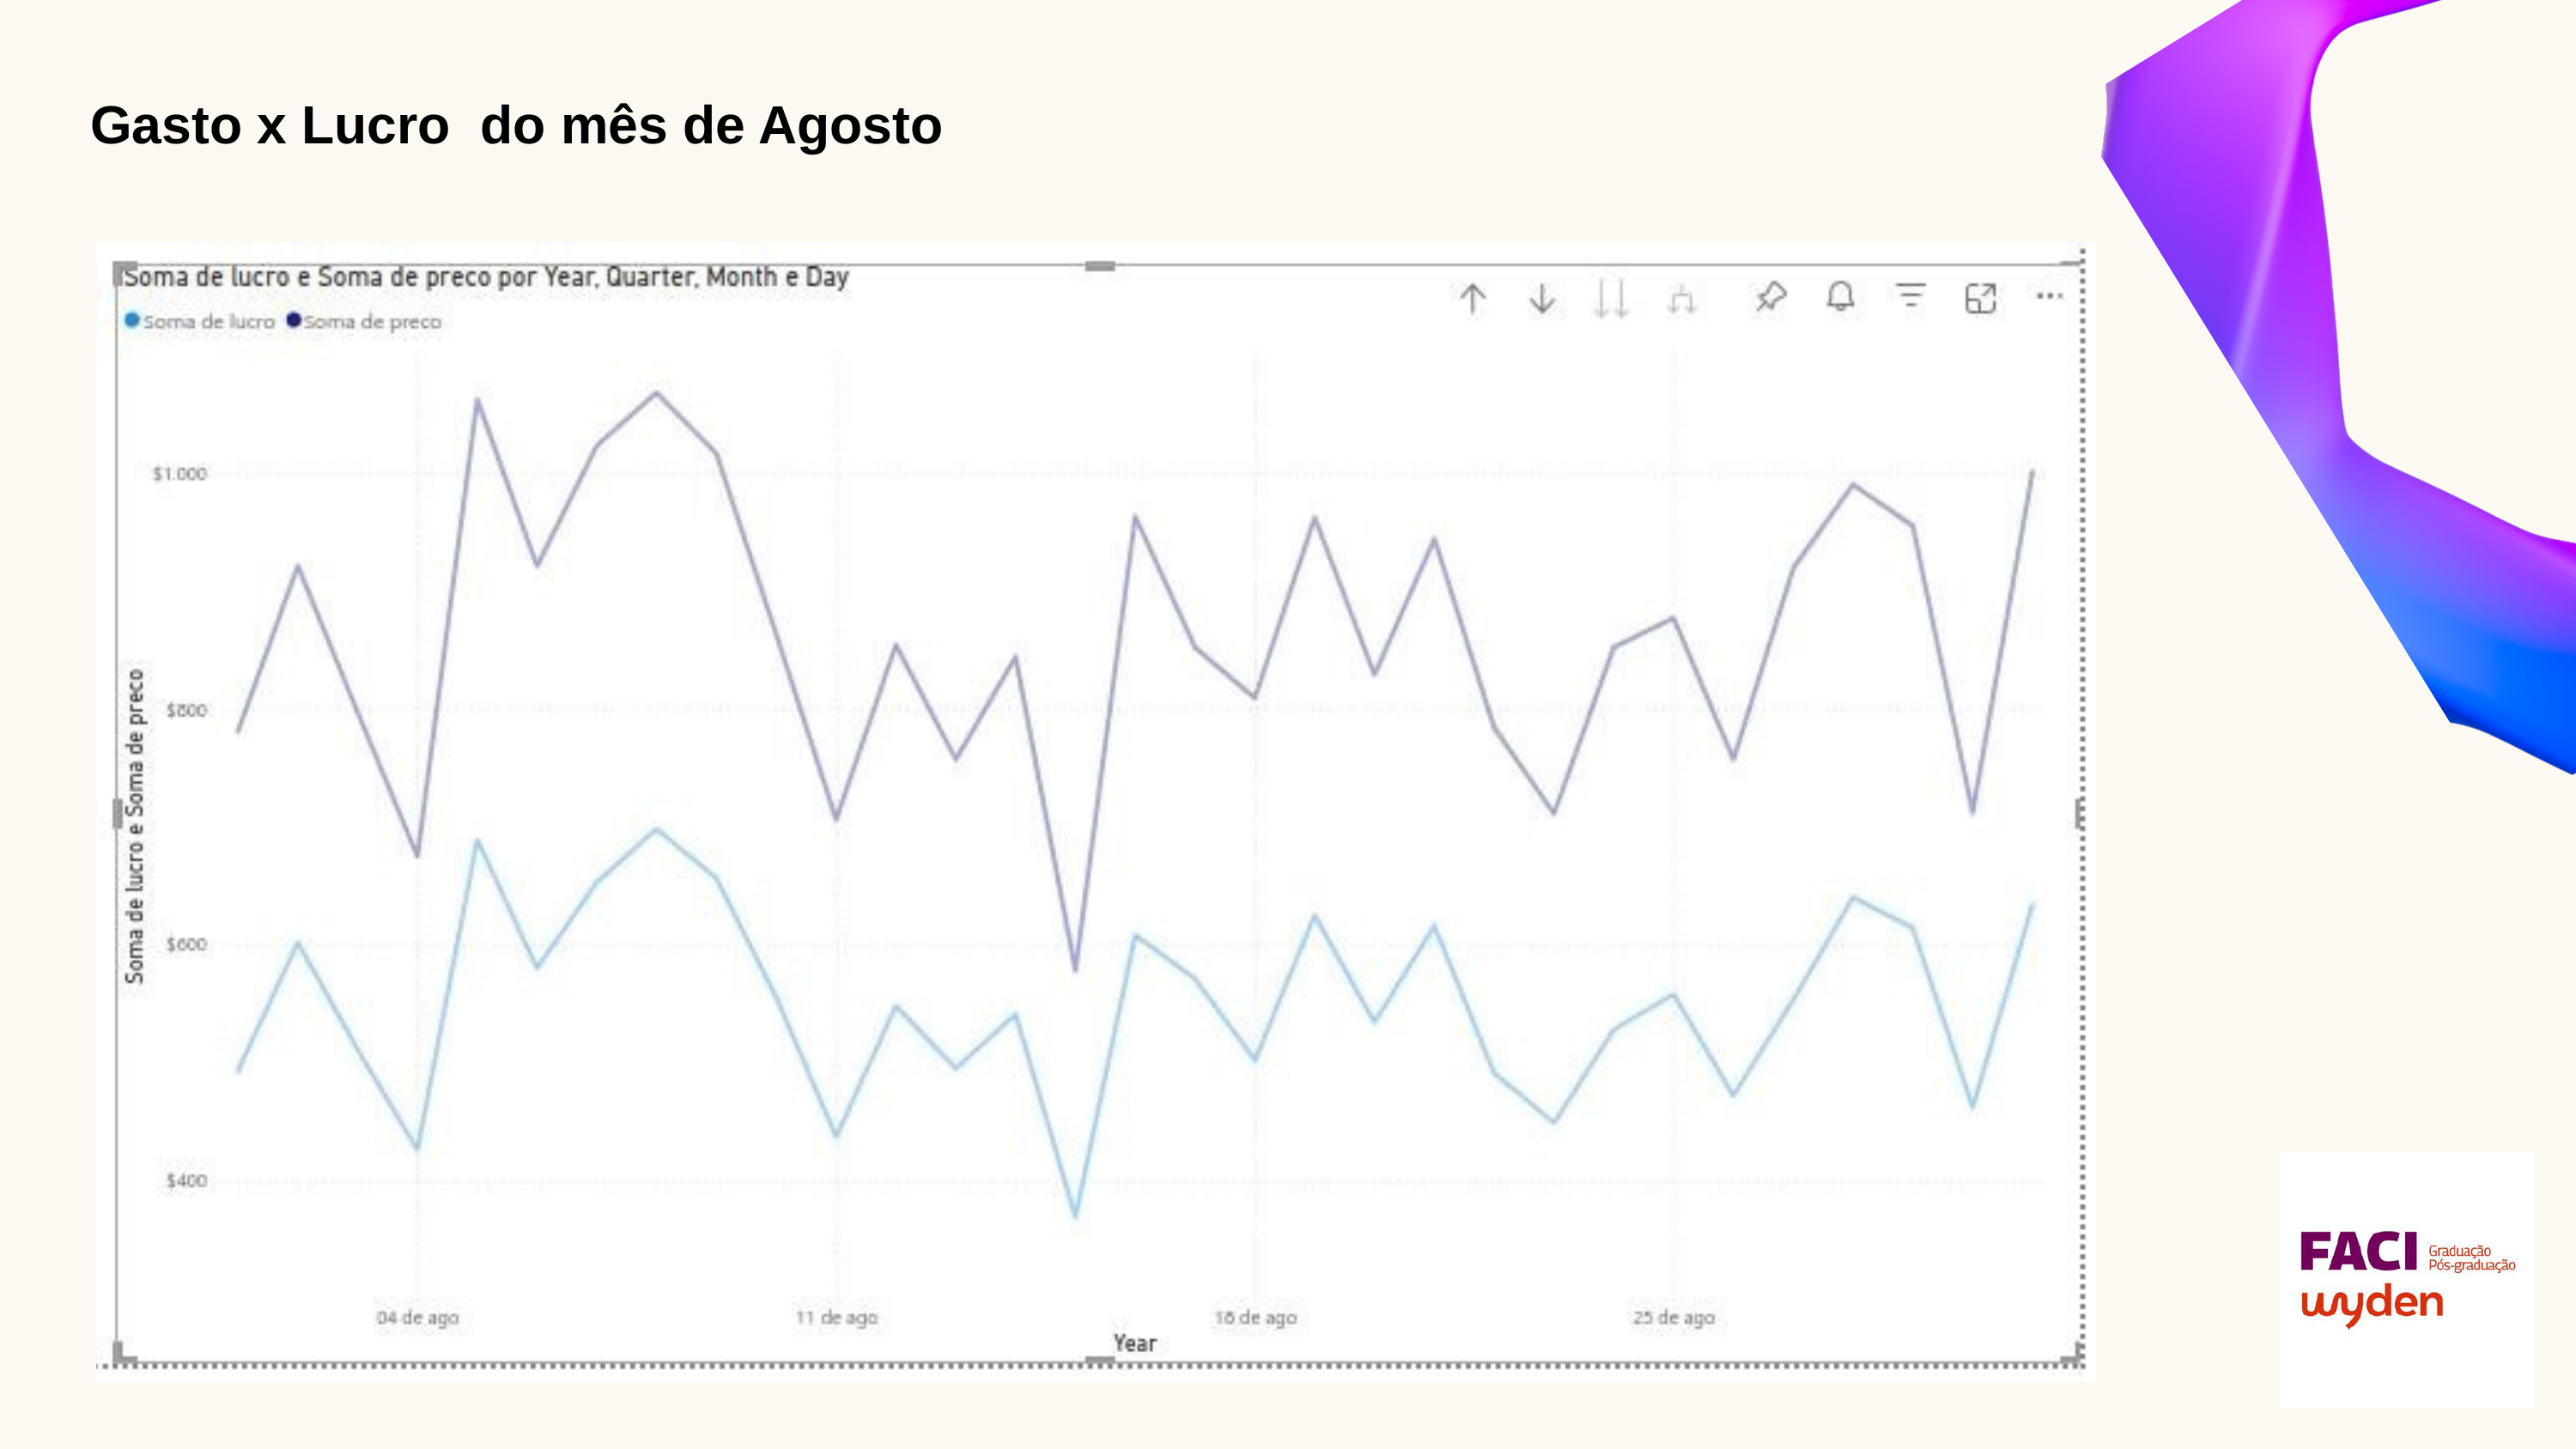

Gasto x Lucro  do mês de Agosto